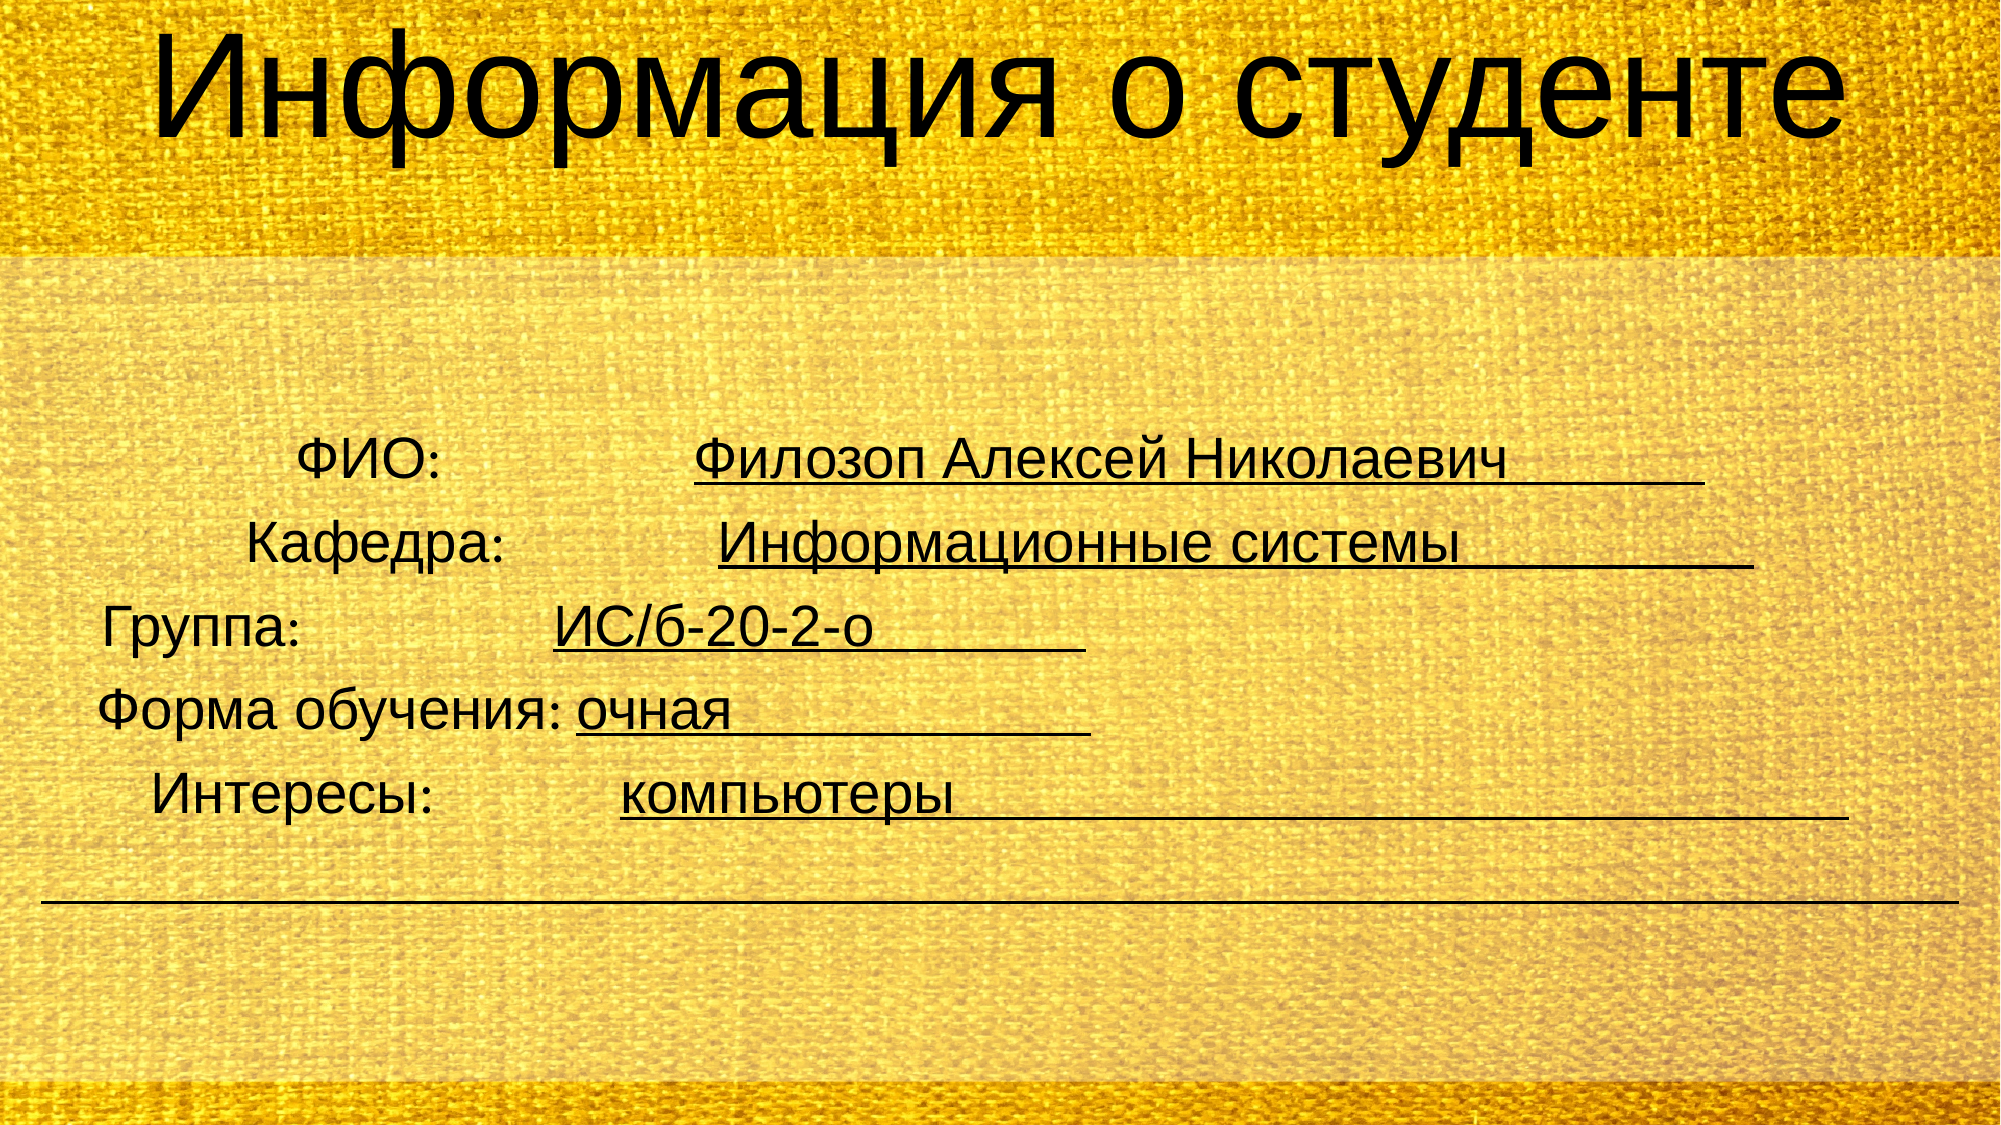

# Информация о студенте
ФИО:                   Филозоп Алексей Николаевич
Кафедра:                Информационные системы
Группа:                   ИС/б-20-2-о
Форма обучения: очная
Интересы:              компьютеры